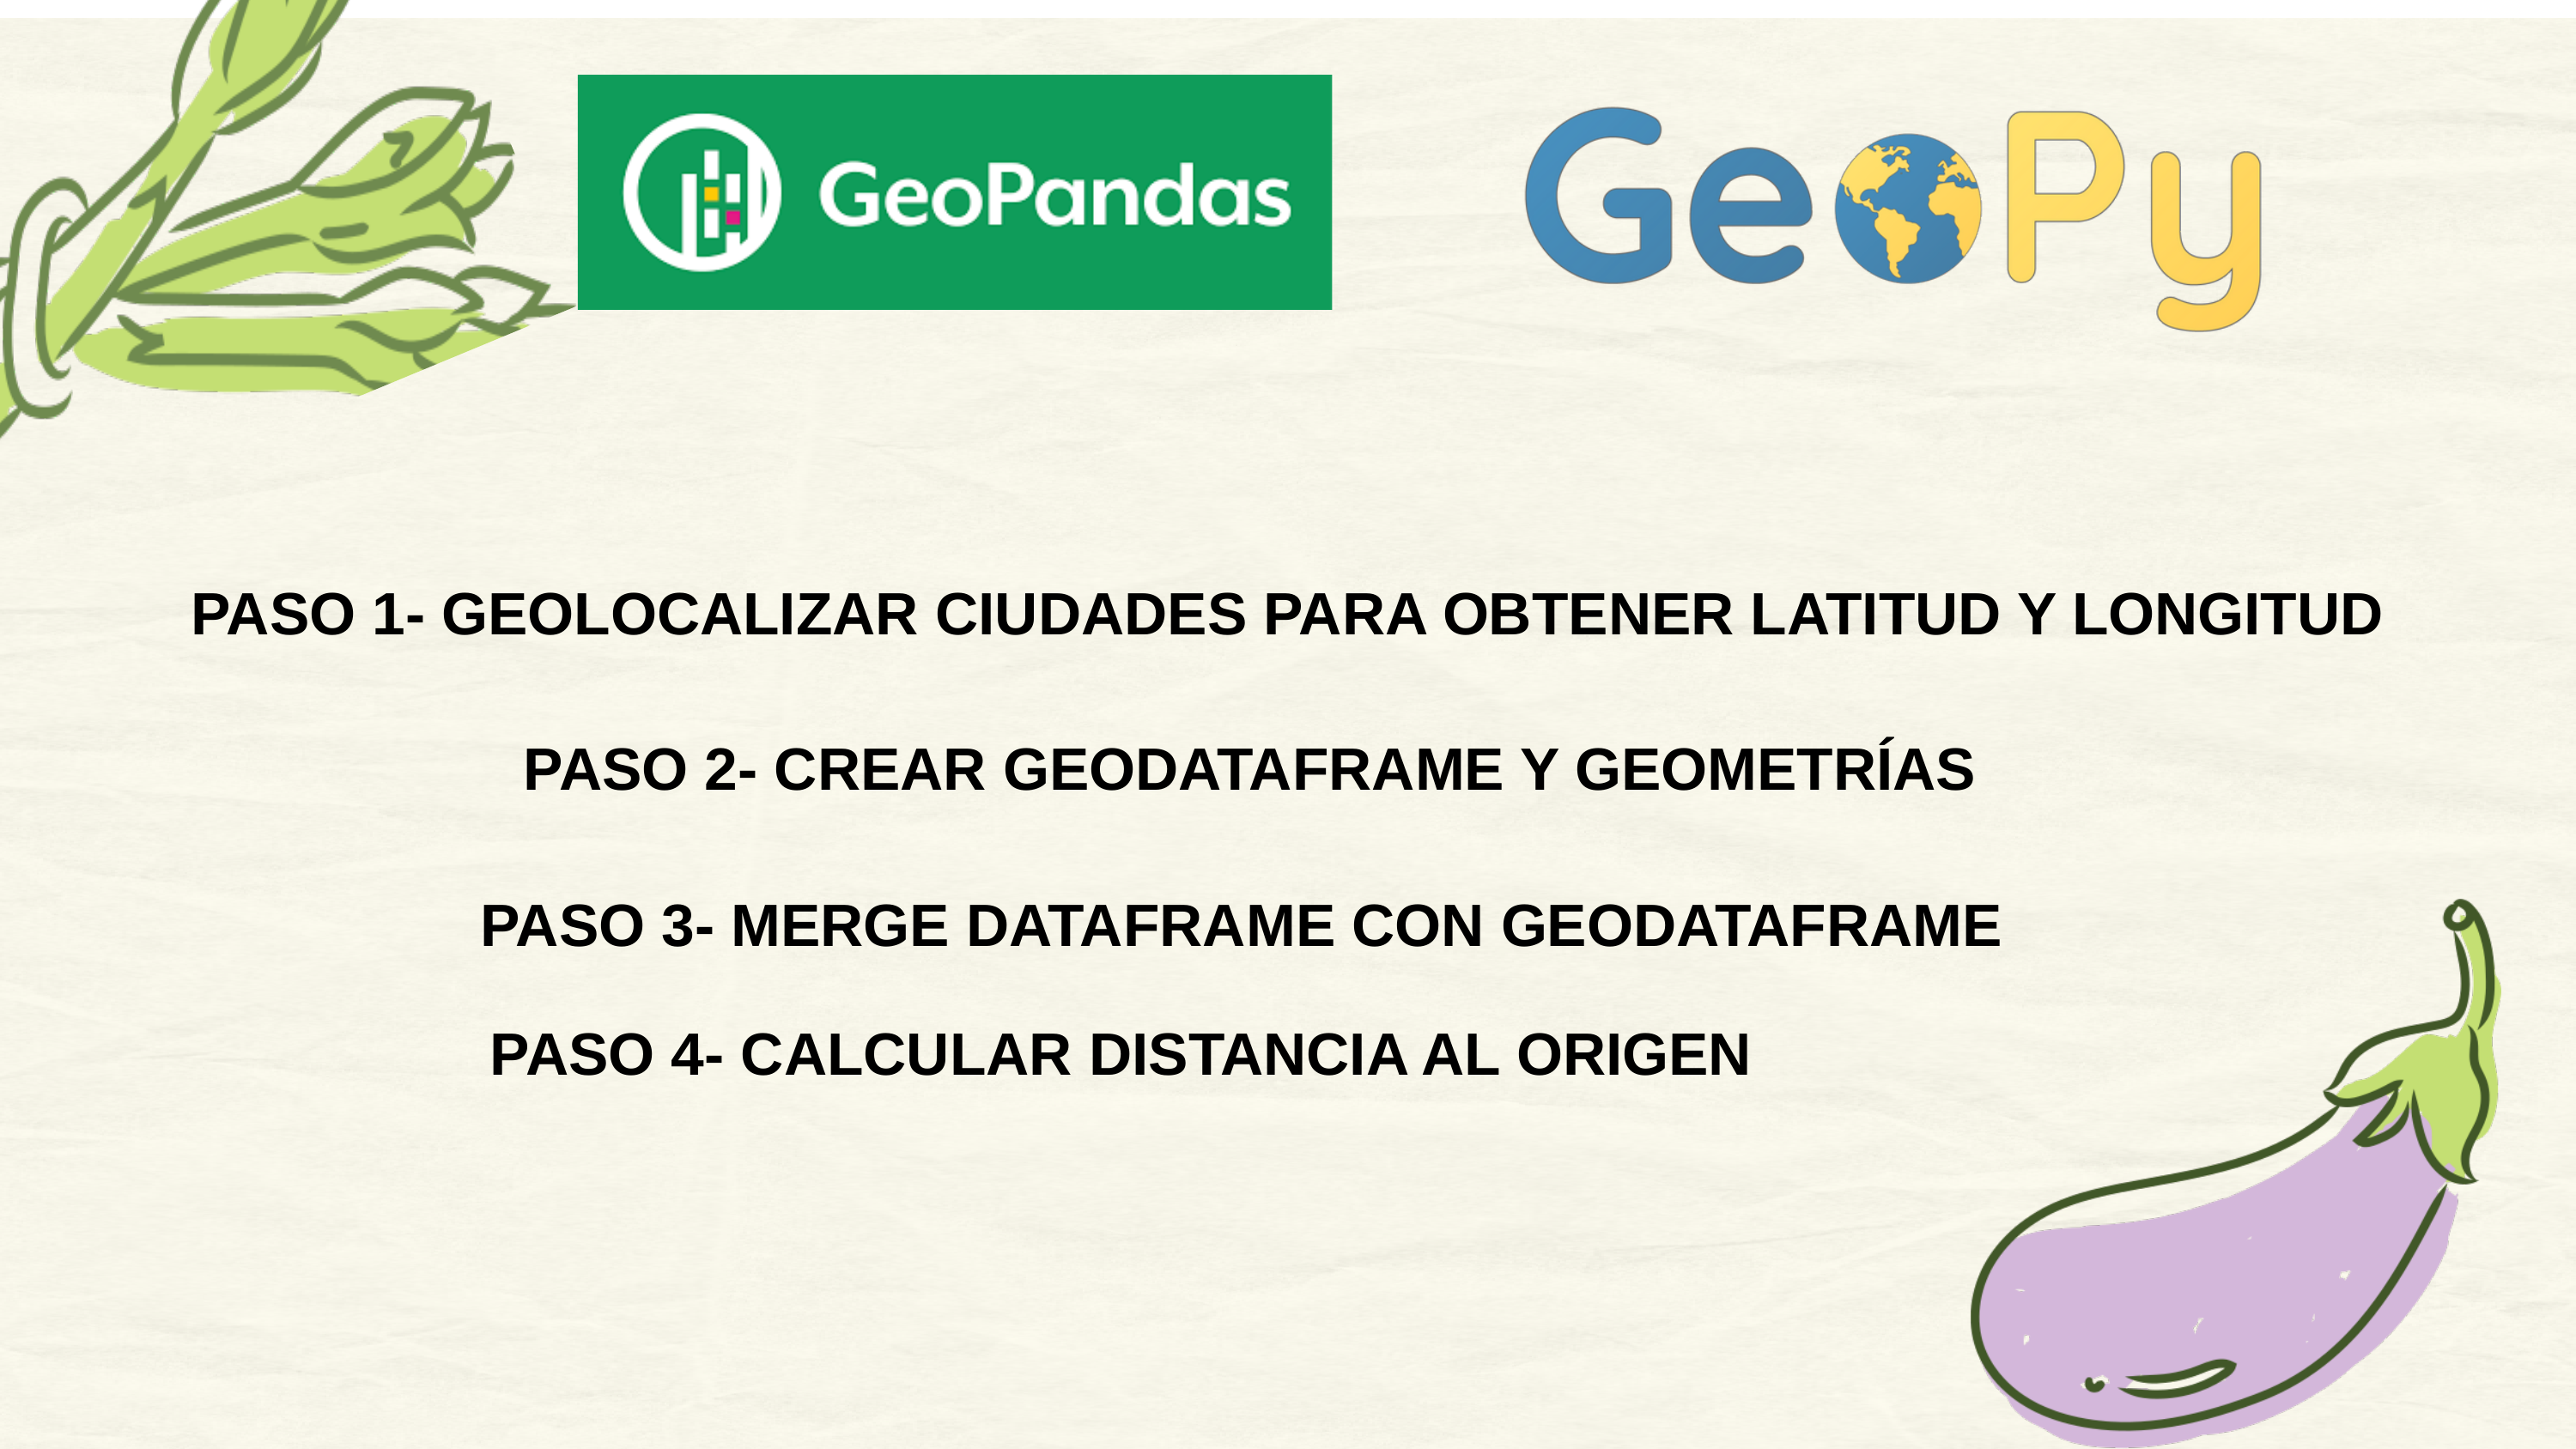

PASO 1- GEOLOCALIZAR CIUDADES PARA OBTENER LATITUD Y LONGITUD
PASO 2- CREAR GEODATAFRAME Y GEOMETRÍAS
PASO 3- MERGE DATAFRAME CON GEODATAFRAME

PASO 4- CALCULAR DISTANCIA AL ORIGEN